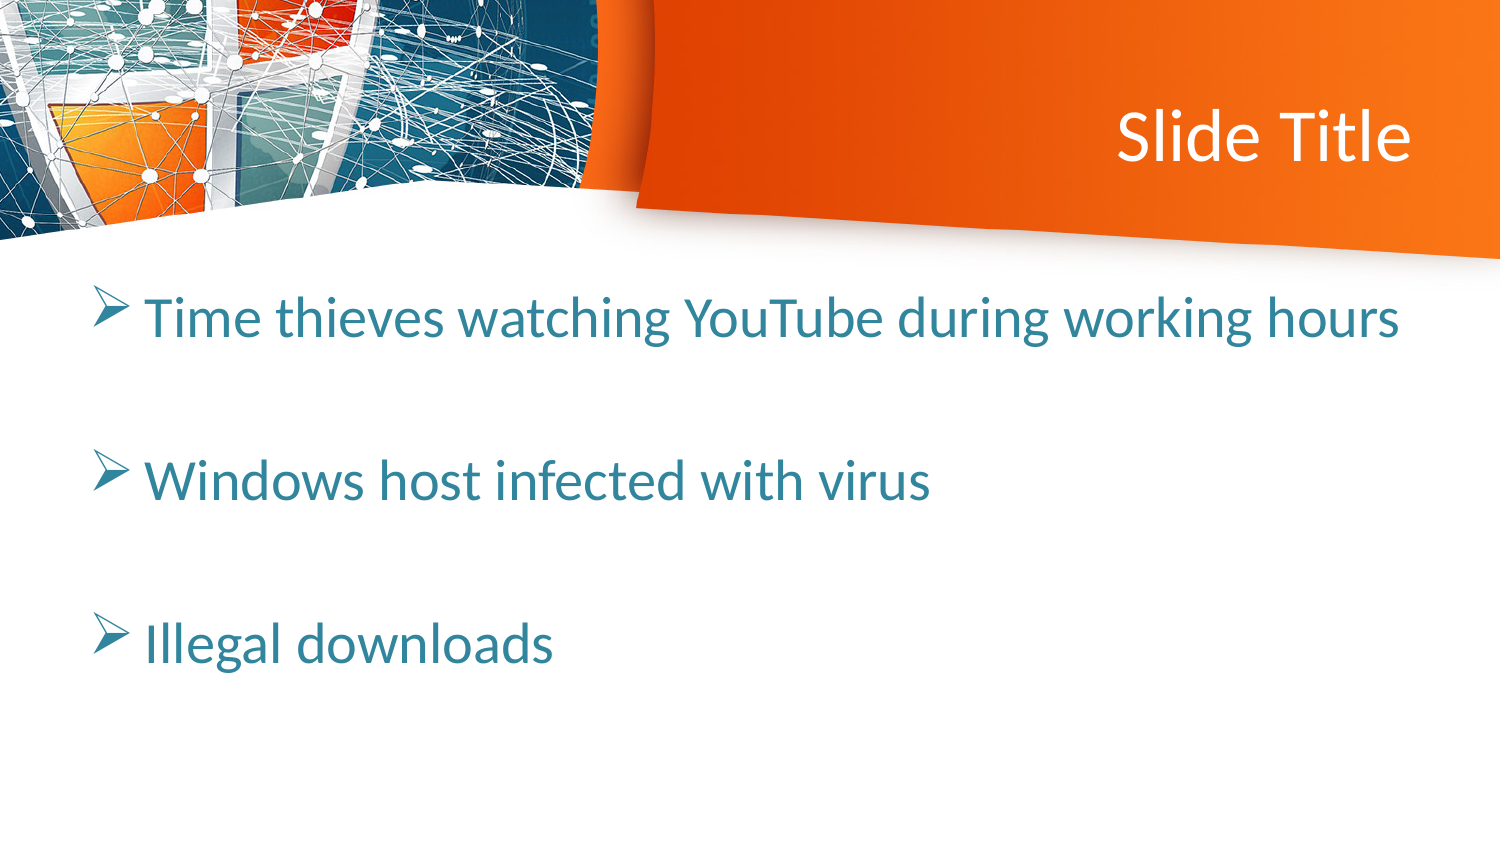

# Slide Title
Time thieves watching YouTube during working hours

Windows host infected with virus

Illegal downloads